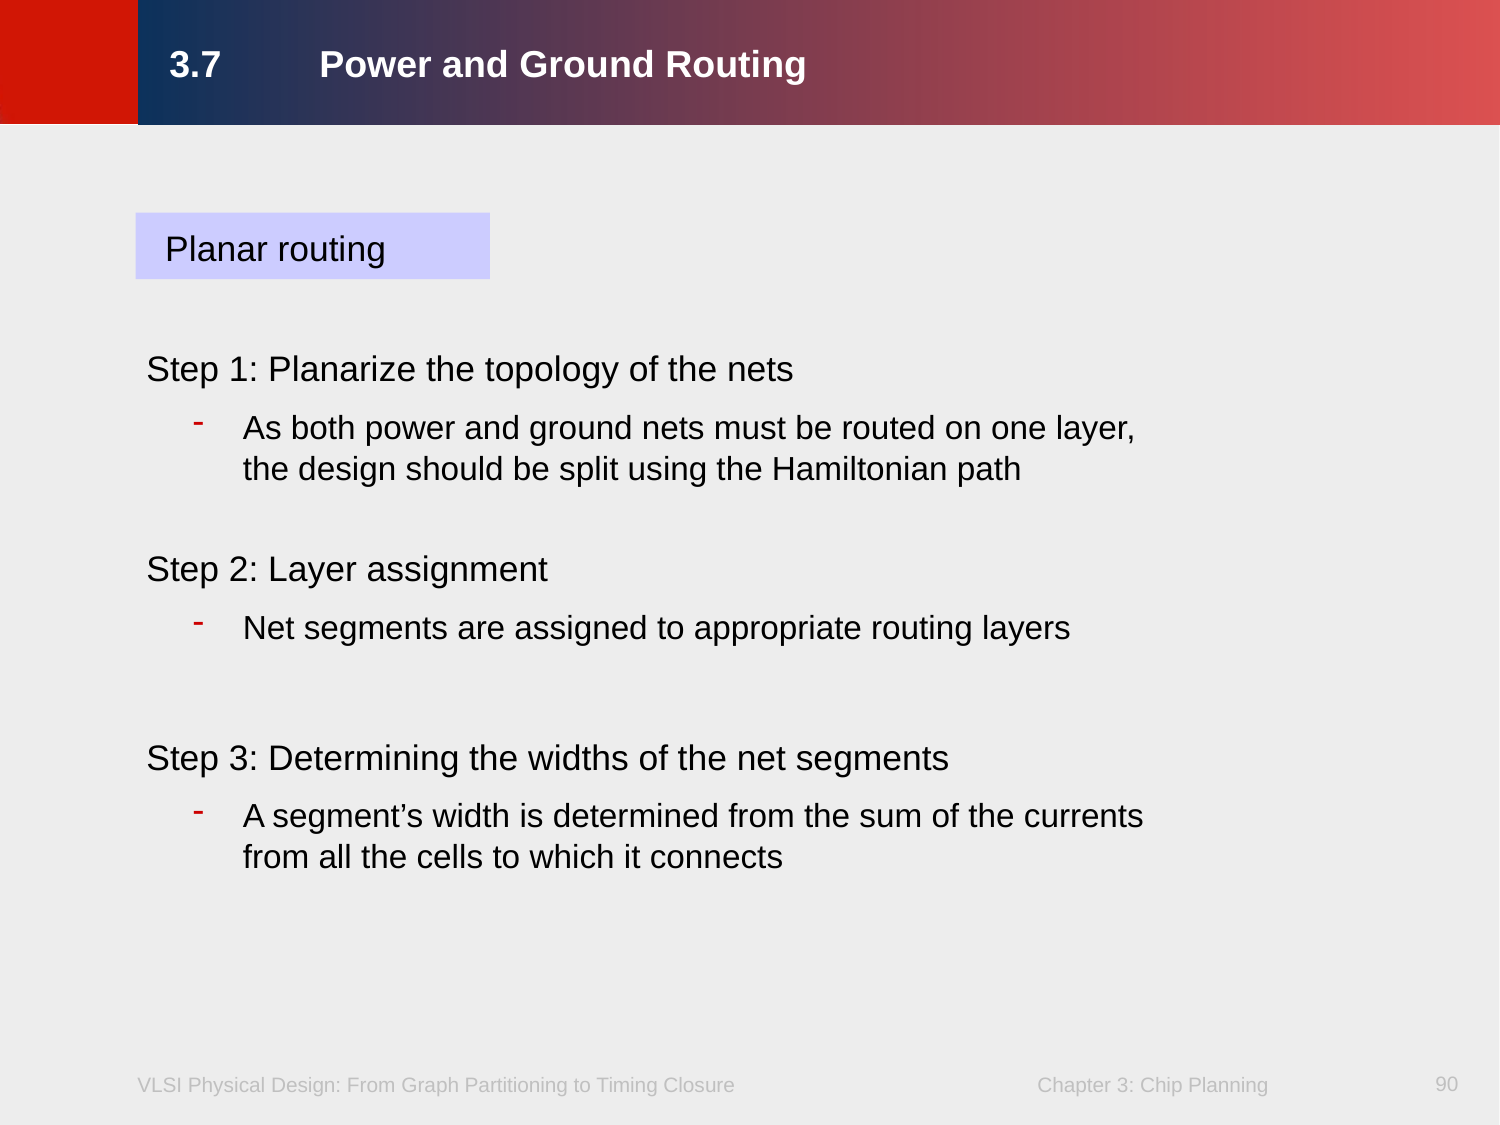

# 3.7	Power and Ground Routing
Planar routing
Step 1: Planarize the topology of the nets
As both power and ground nets must be routed on one layer,
the design should be split using the Hamiltonian path
Step 2: Layer assignment
Net segments are assigned to appropriate routing layers

Step 3: Determining the widths of the net segments
A segment’s width is determined from the sum of the currents
from all the cells to which it connects
90